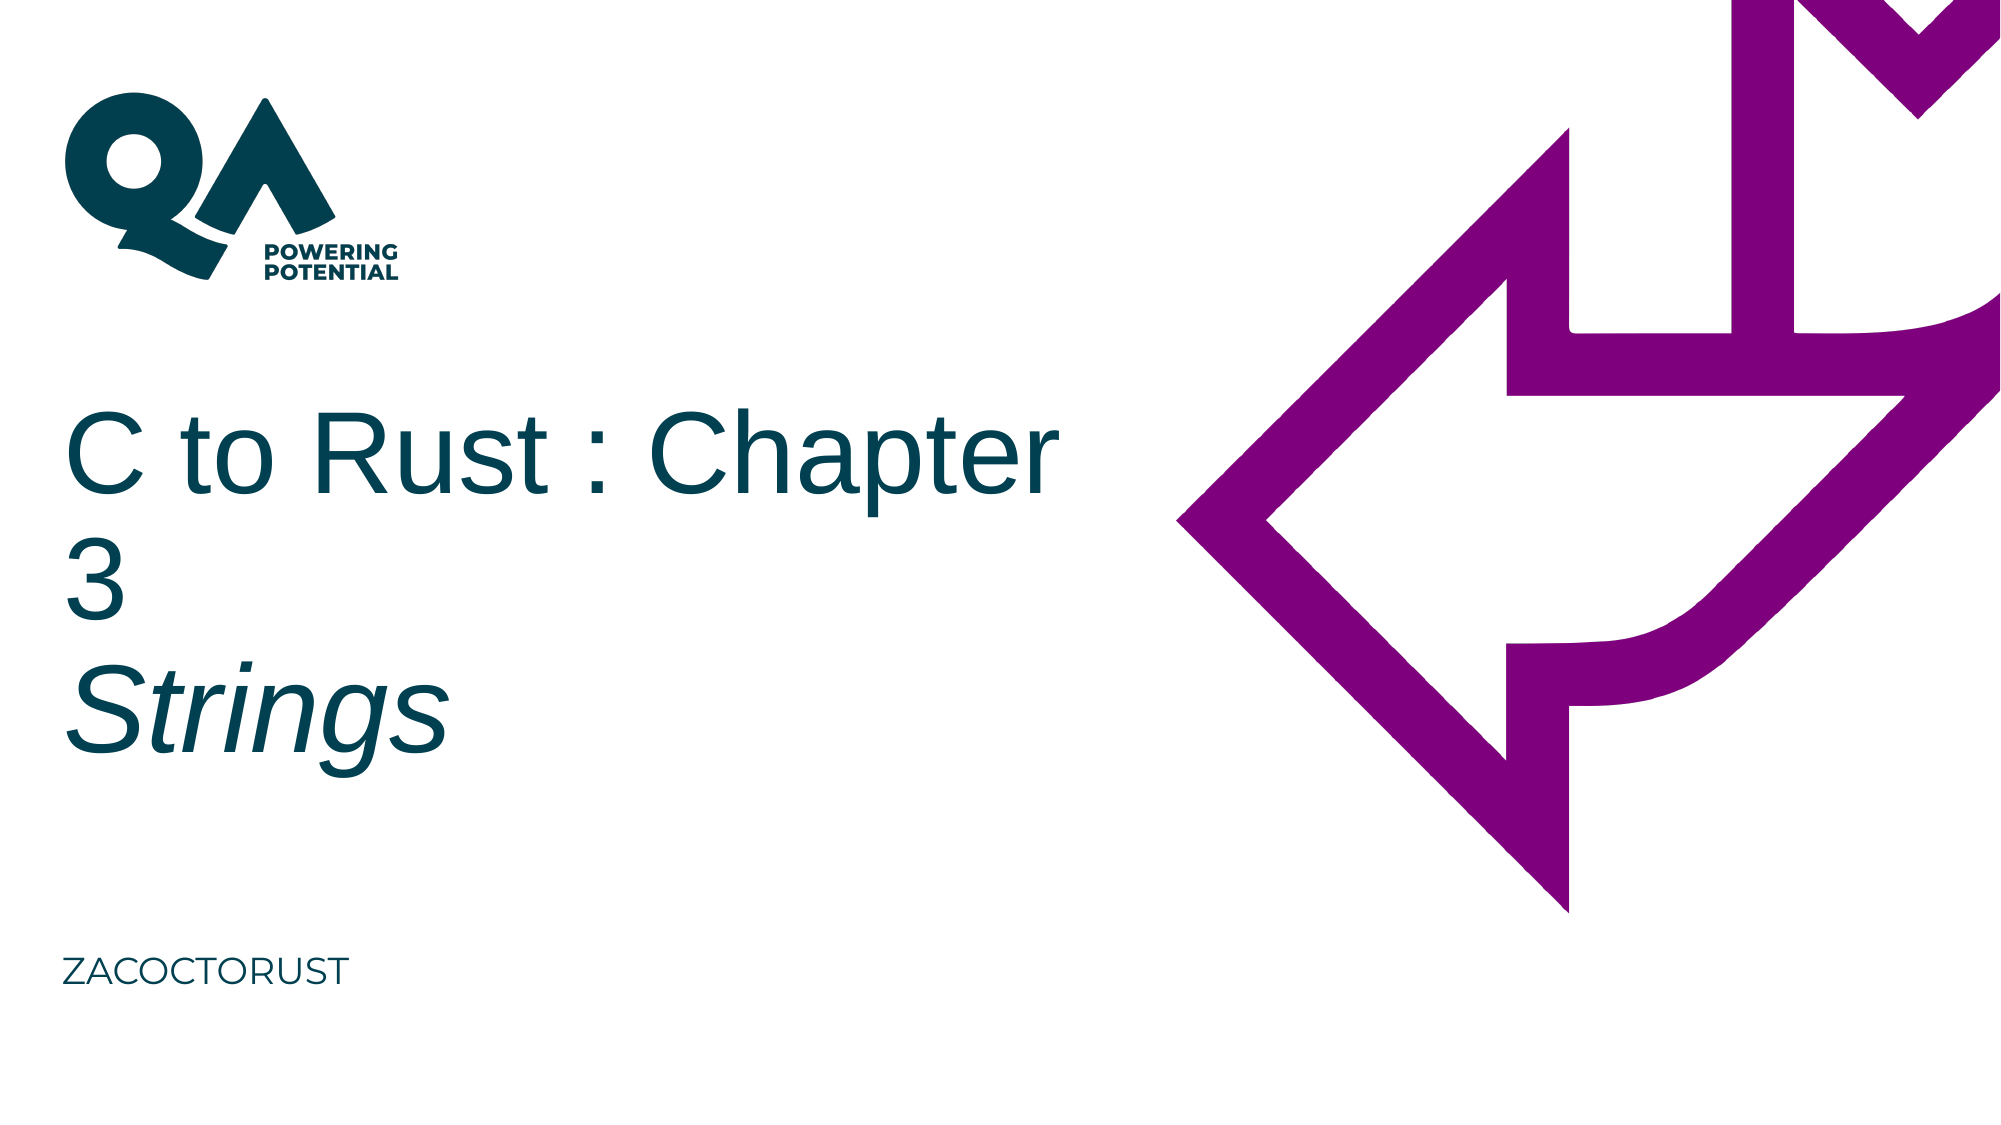

# C to Rust : Chapter 3 Strings
ZACOCTORUST